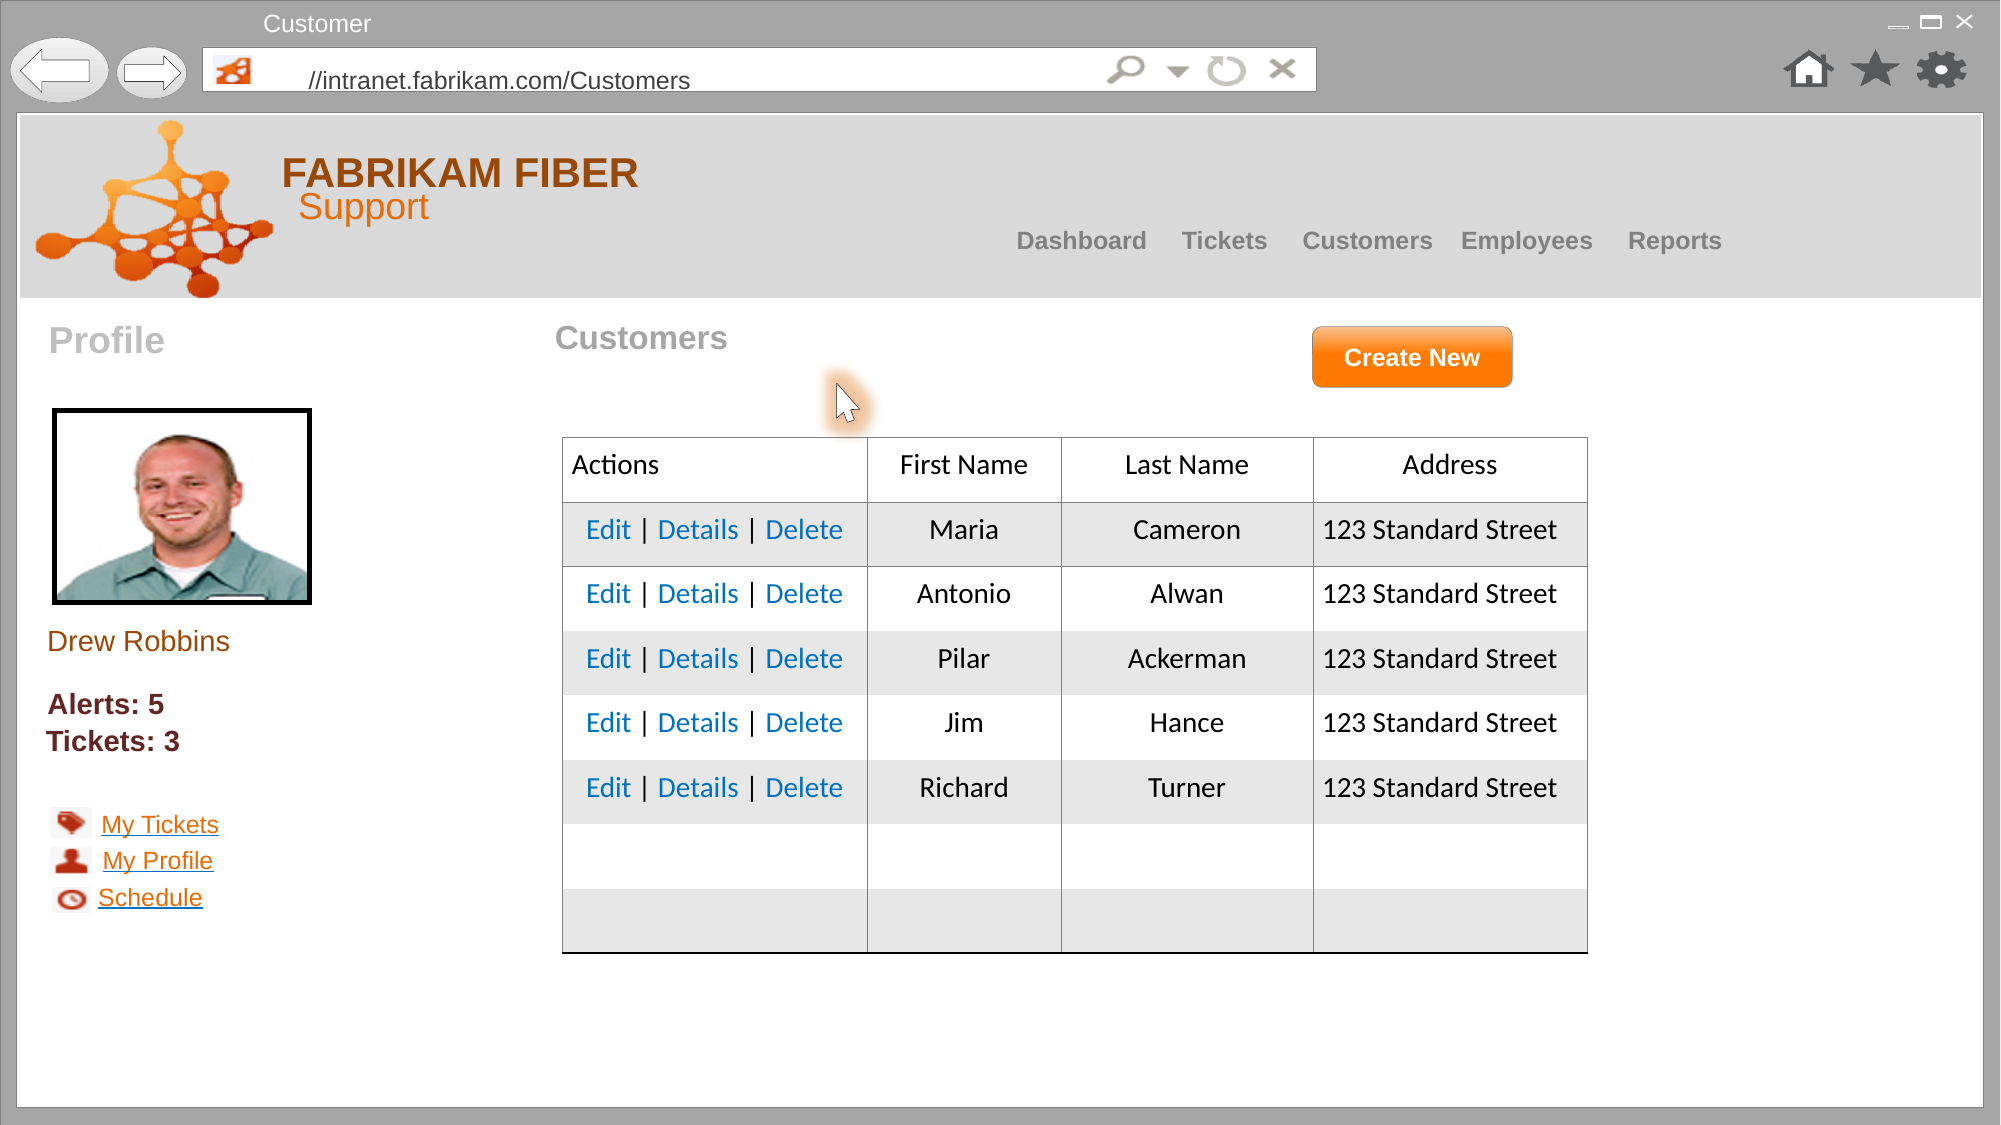

Customers
//intranet.fabrikam.com/Customers
Customers
Create New

| Actions | First Name | Last Name | Address |
| --- | --- | --- | --- |
| Edit | Details | Delete | Maria | Cameron | 123 Standard Street |
| Edit | Details | Delete | Antonio | Alwan | 123 Standard Street |
| Edit | Details | Delete | Pilar | Ackerman | 123 Standard Street |
| Edit | Details | Delete | Jim | Hance | 123 Standard Street |
| Edit | Details | Delete | Richard | Turner | 123 Standard Street |
|  |  |  |  |
|  |  |  |  |